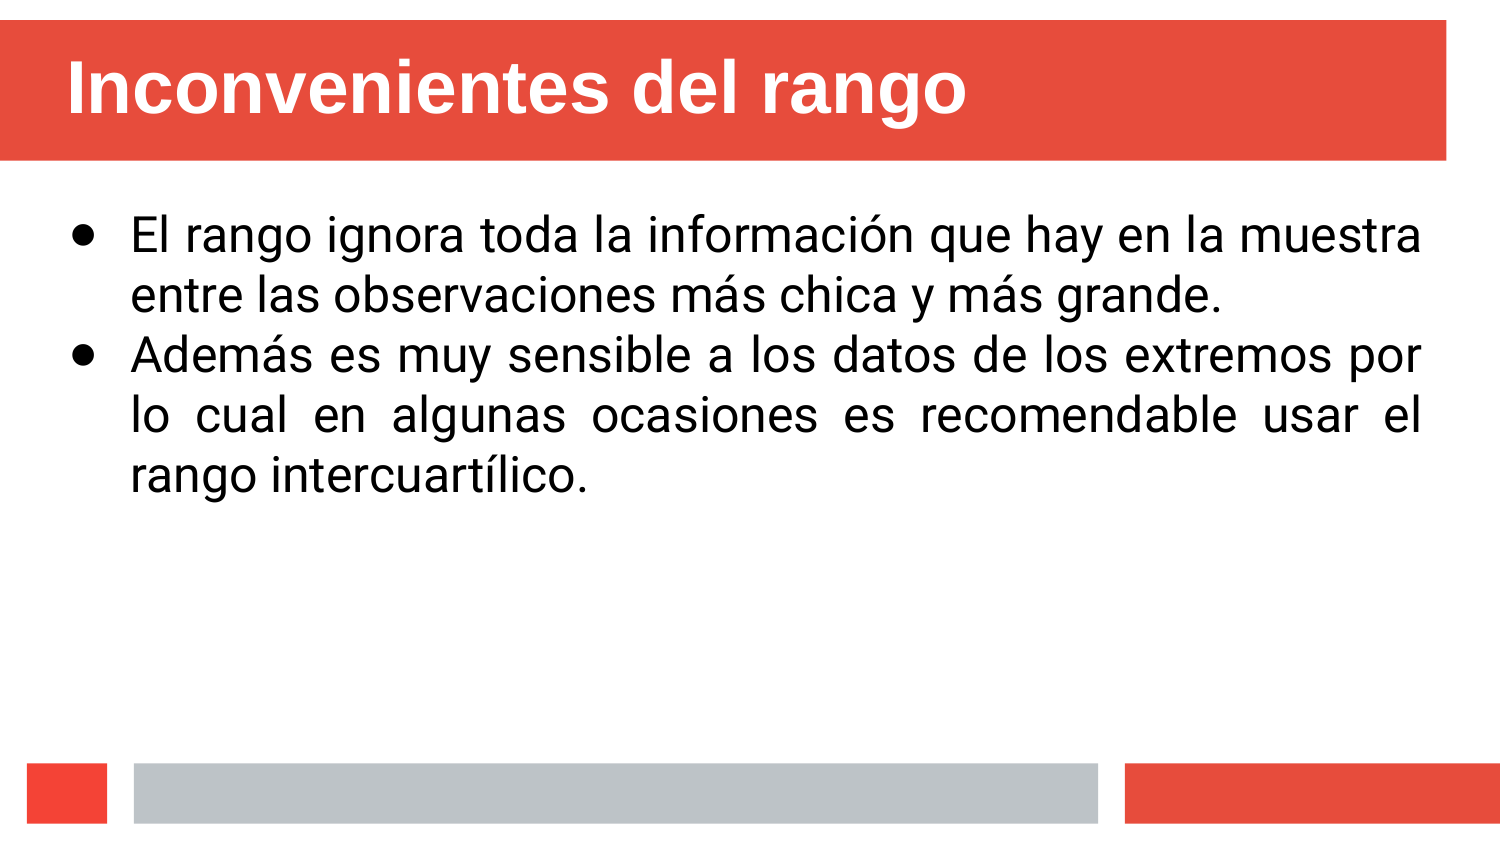

# Inconvenientes del rango
El rango ignora toda la información que hay en la muestra entre las observaciones más chica y más grande.
Además es muy sensible a los datos de los extremos por lo cual en algunas ocasiones es recomendable usar el rango intercuartílico.